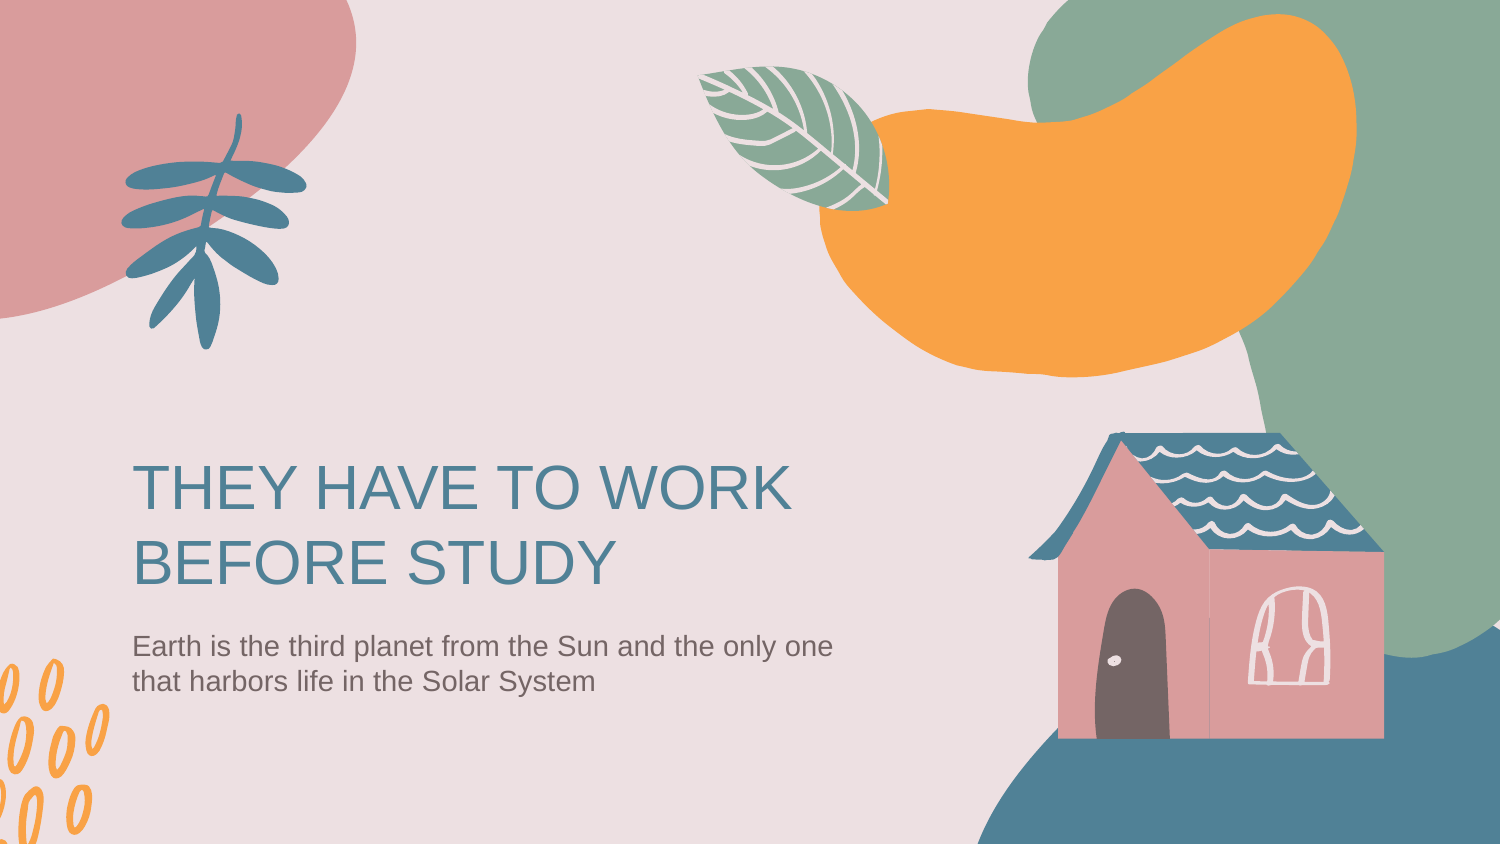

# THEY HAVE TO WORK BEFORE STUDY
Earth is the third planet from the Sun and the only one that harbors life in the Solar System